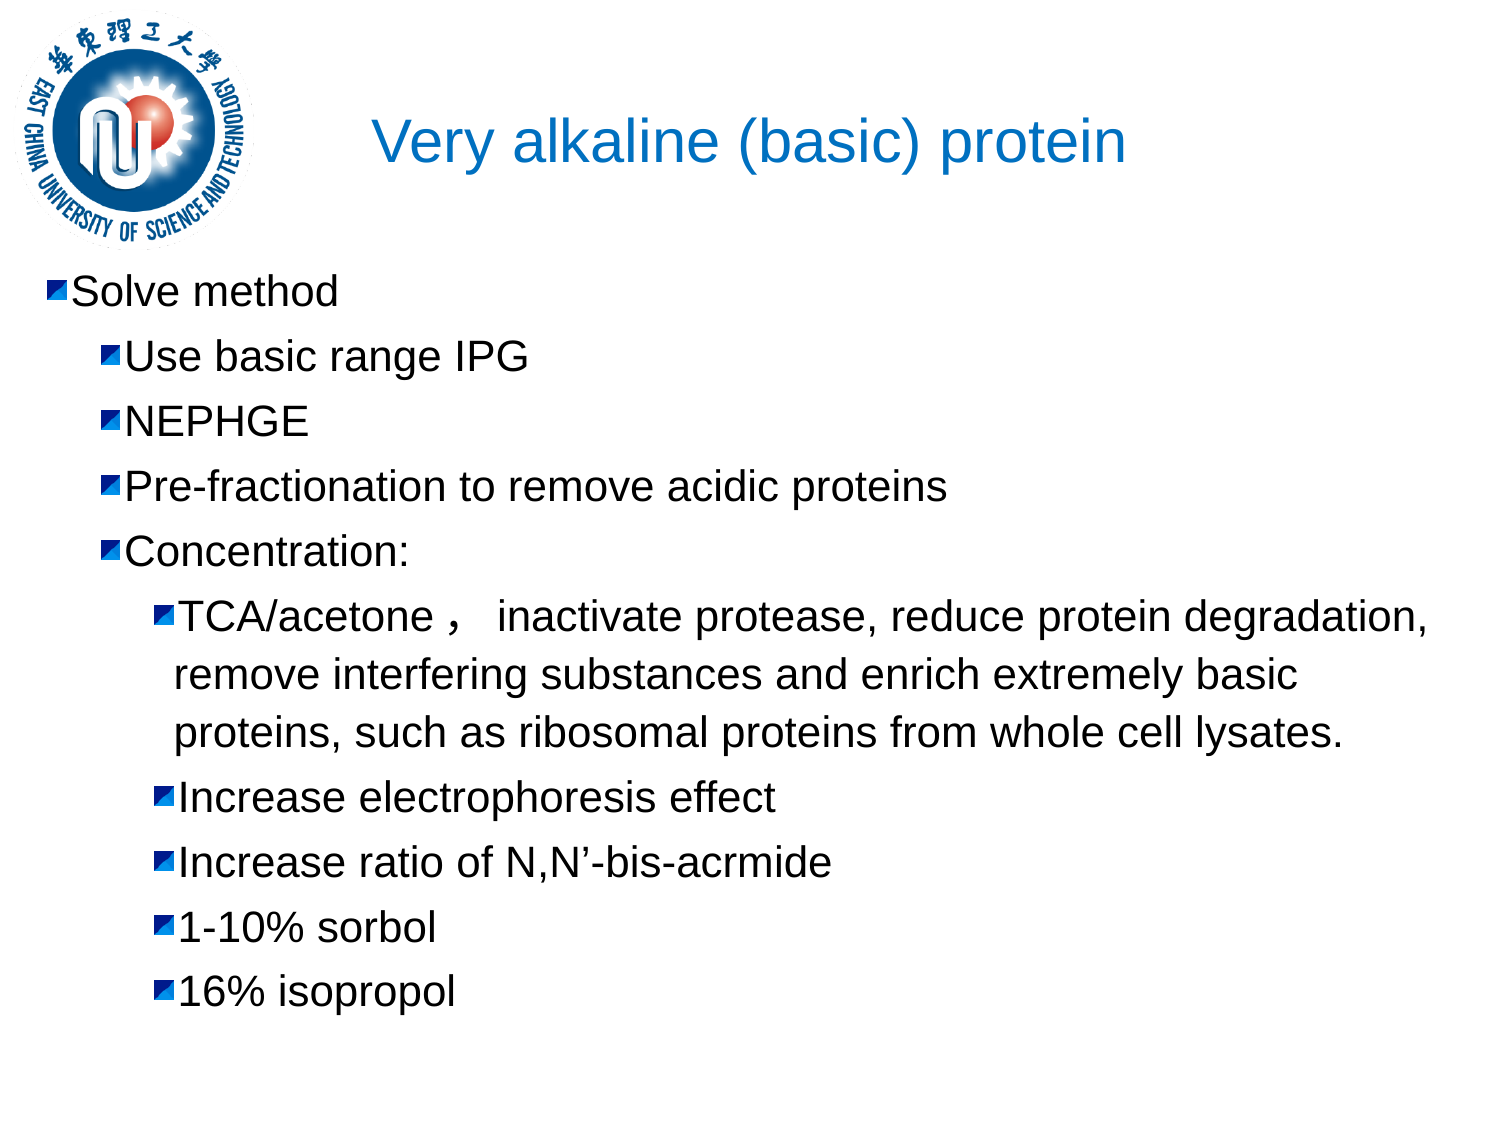

# Very alkaline (basic) protein
Solve method
Use basic range IPG
NEPHGE
Pre-fractionation to remove acidic proteins
Concentration:
TCA/acetone，inactivate protease, reduce protein degradation, remove interfering substances and enrich extremely basic proteins, such as ribosomal proteins from whole cell lysates.
Increase electrophoresis effect
Increase ratio of N,N’-bis-acrmide
1-10% sorbol
16% isopropol